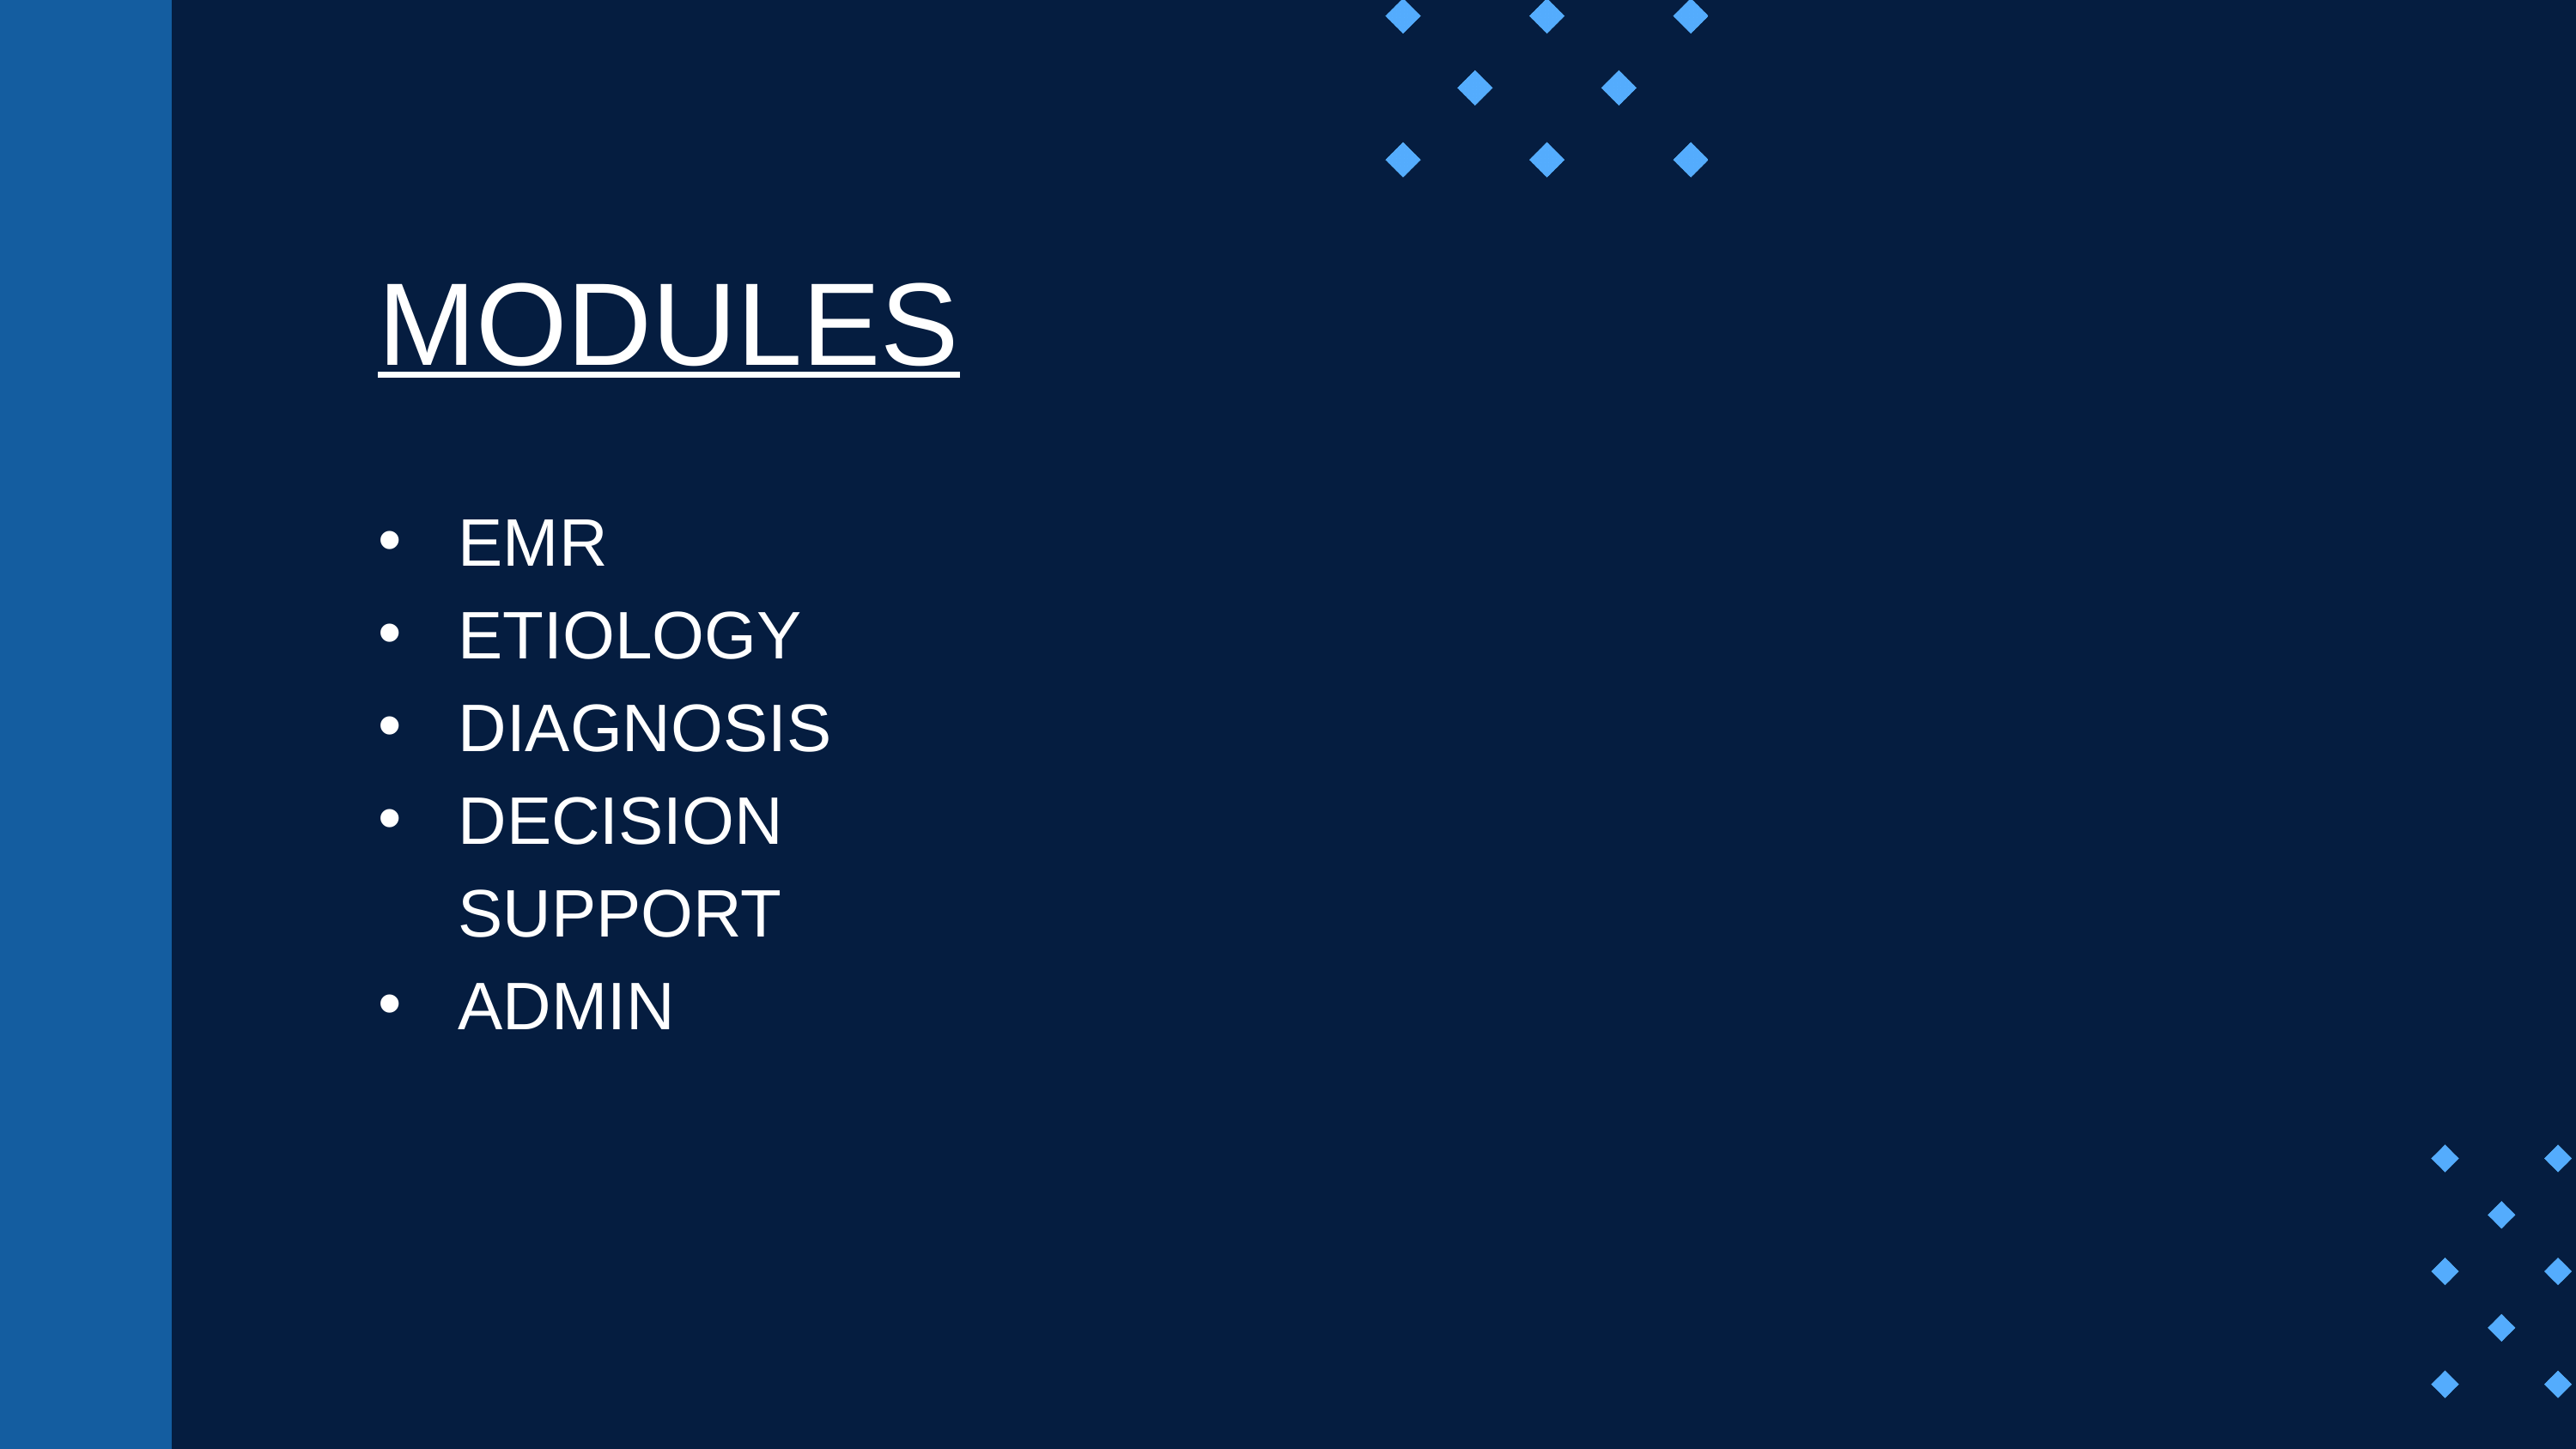

MODULES
EMR
ETIOLOGY
DIAGNOSIS
DECISION SUPPORT
ADMIN